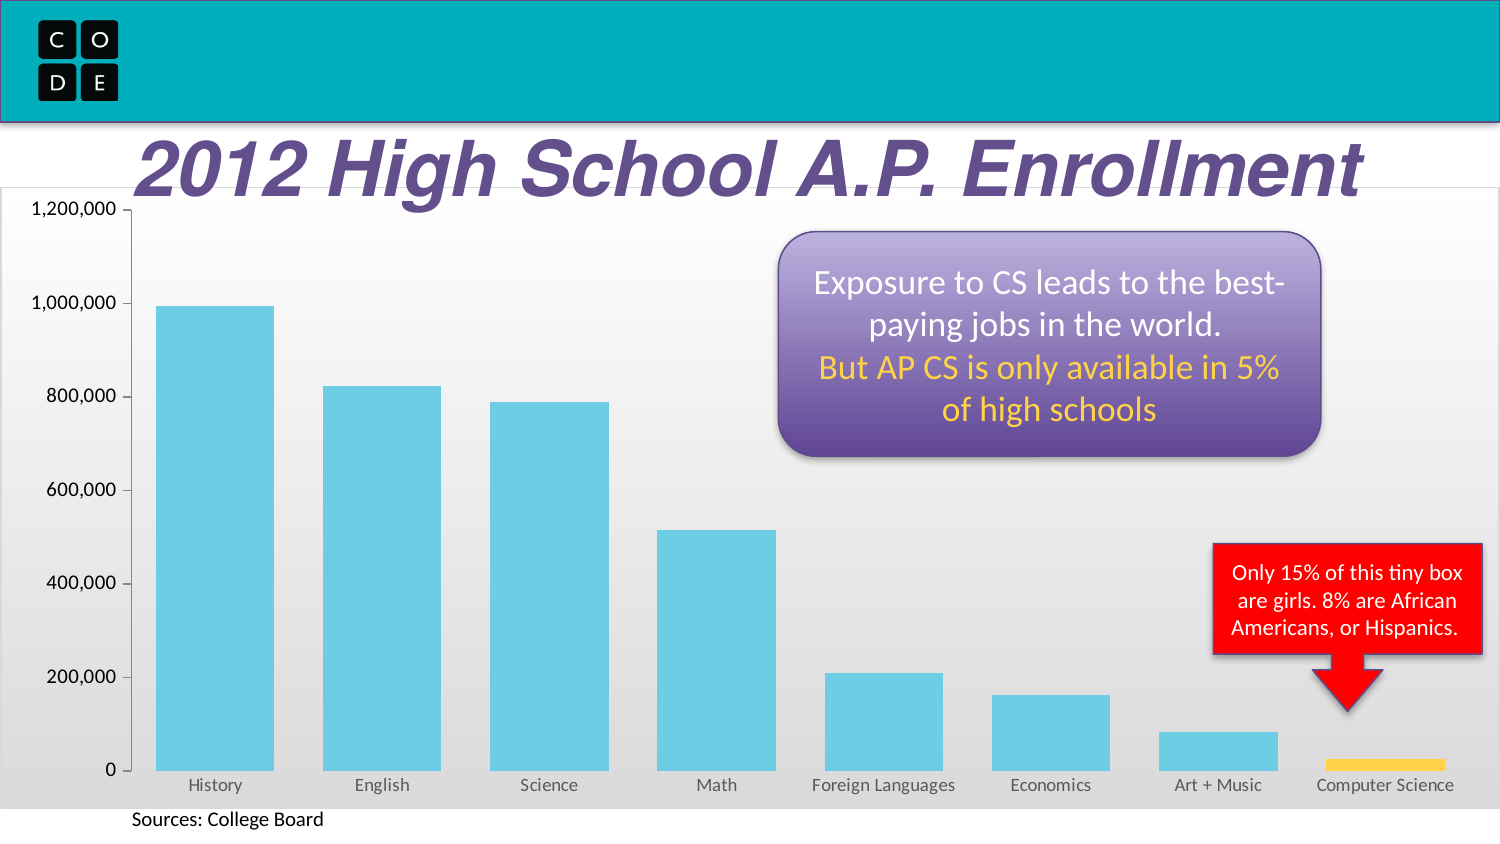

# 2012 High School A.P. Enrollment

### Chart

| Category |  |
|---|---|
| History | 995195.0 |
| English | 824443.0 |
| Science | 789992.0 |
| Math | 515256.0 |
| Foreign Languages | 209260.0 |
| Economics | 162254.0 |
| Art + Music | 84430.0 |
| Computer Science | 26103.0 |
Exposure to CS leads to the best-paying jobs in the world.
But AP CS is only available in 5% of high schools
Only 15% of this tiny box are girls. 8% are African Americans, or Hispanics.
Sources: College Board